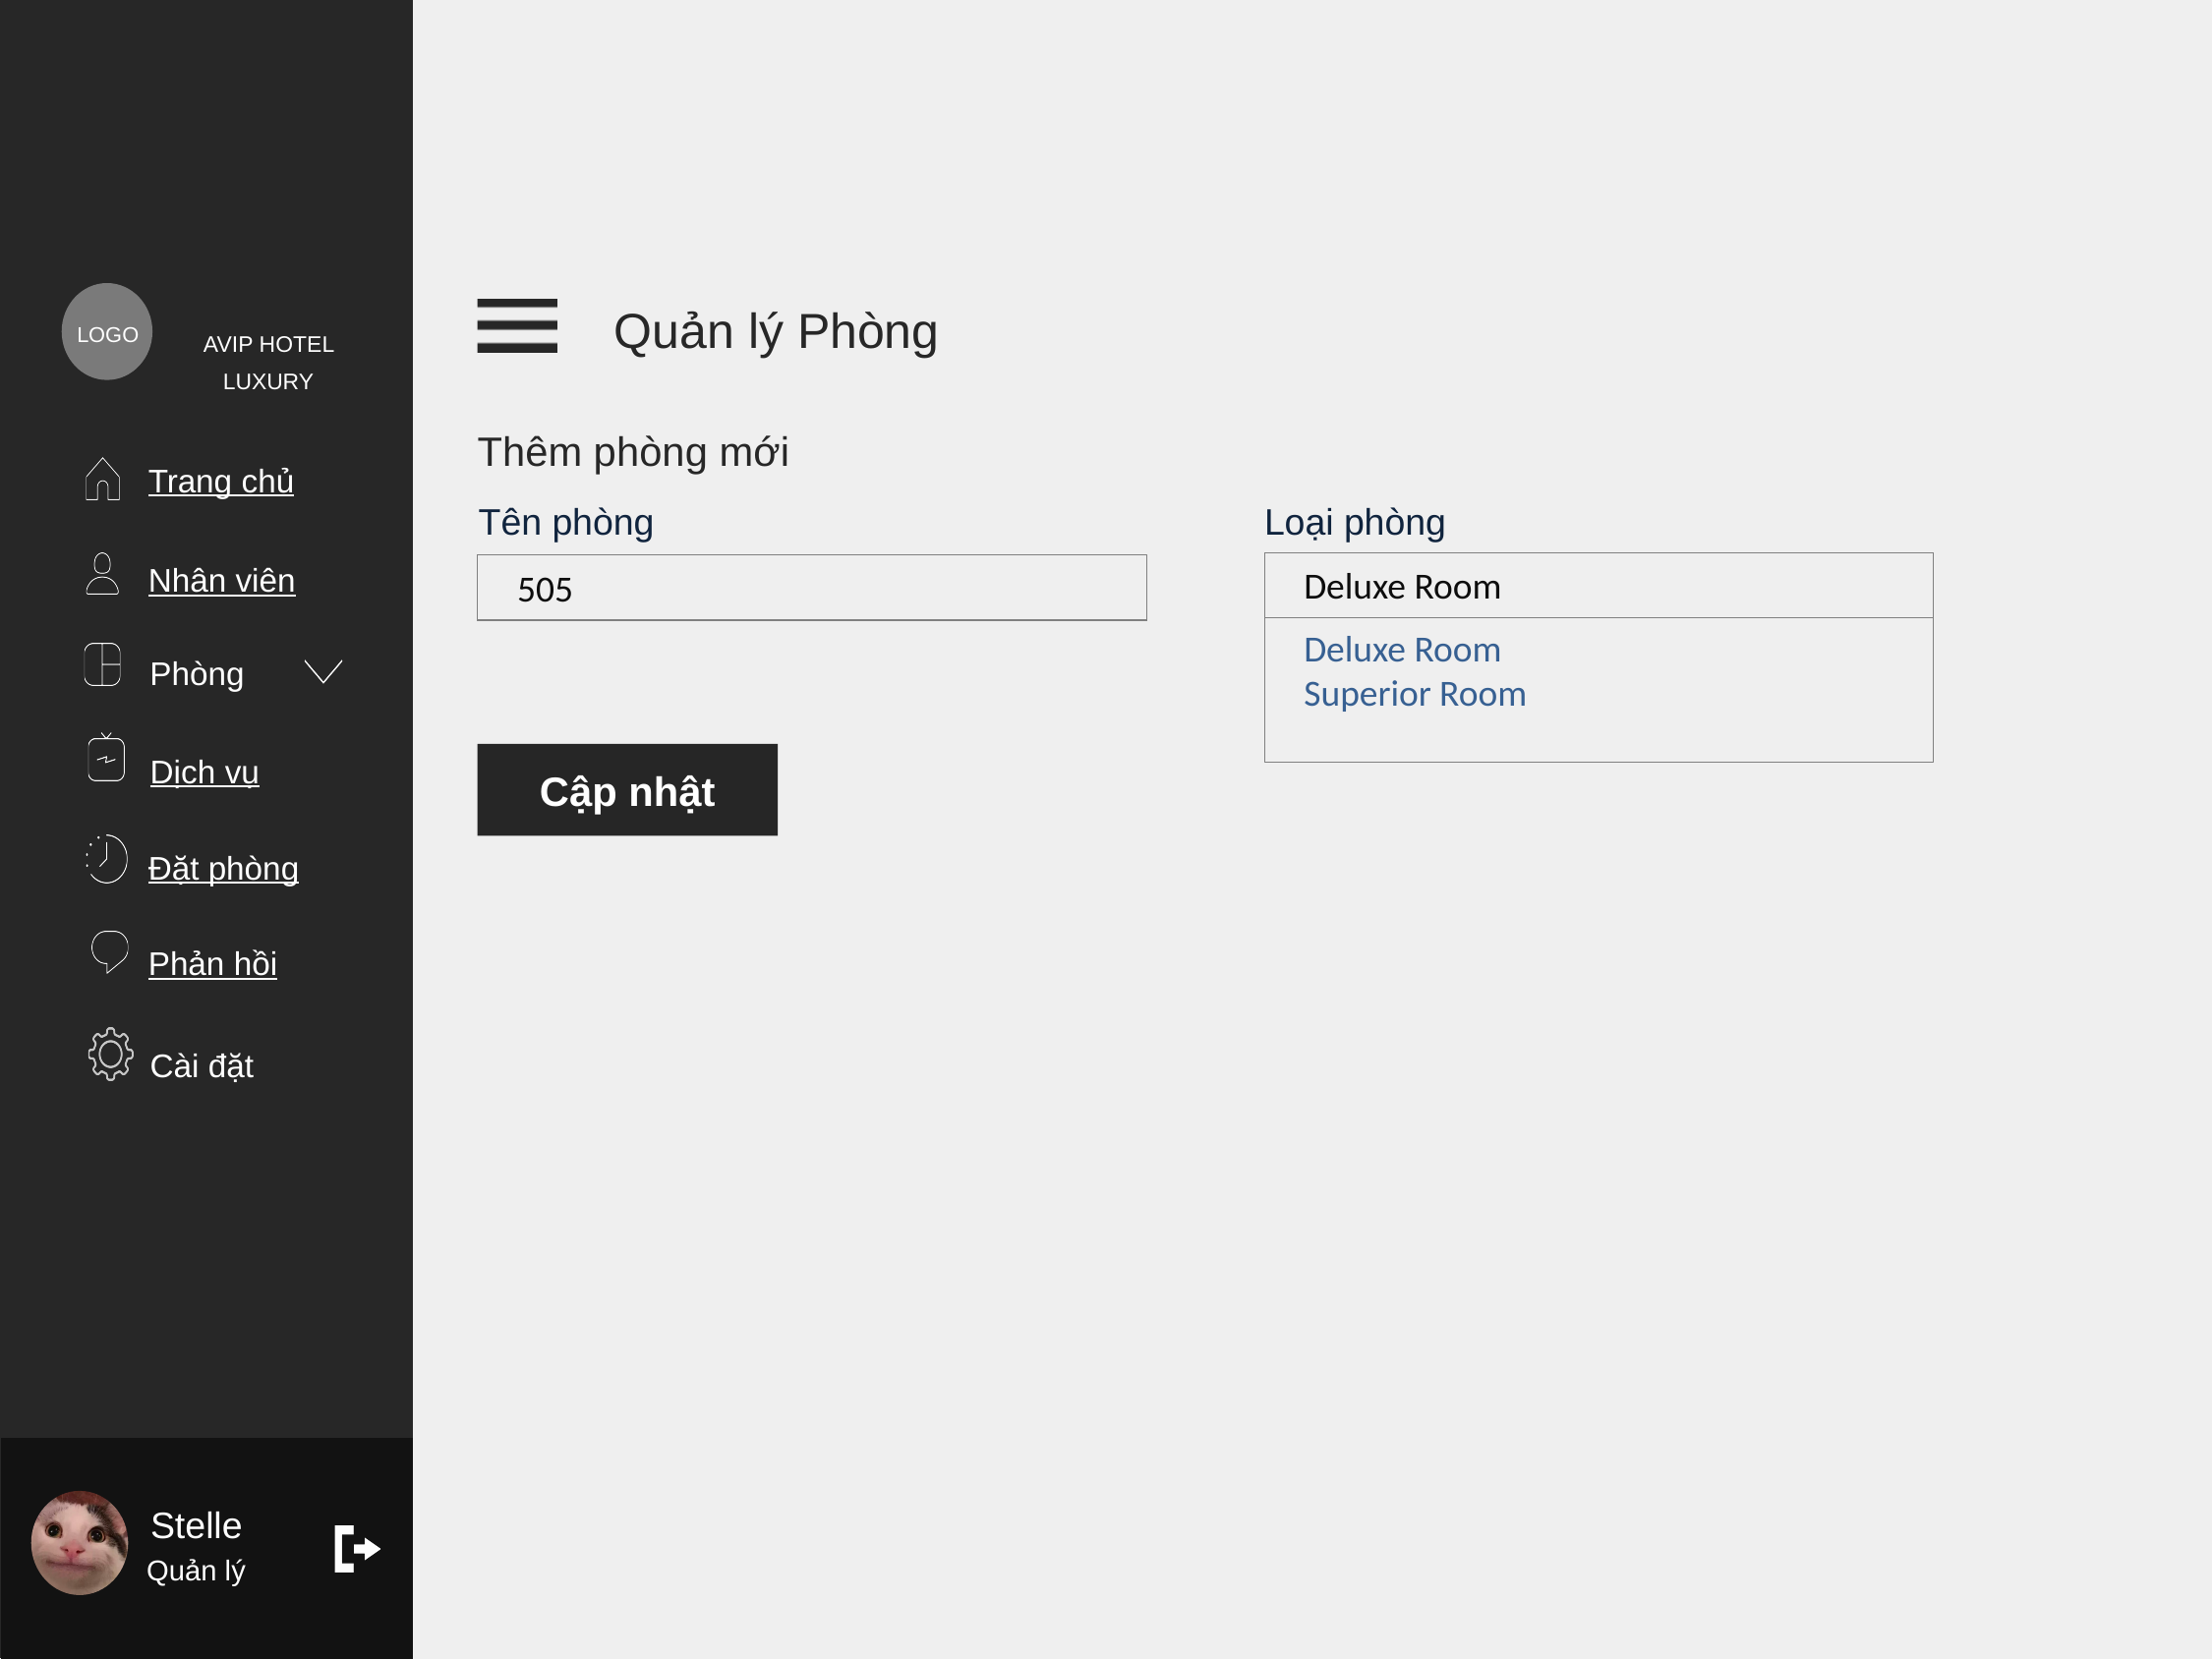

LOGO
Quản lý Phòng

AVIP HOTEL LUXURY
Thêm phòng mới
Trang chủ

Tên phòng
Loại phòng
Nhân viên
   Deluxe Room

   Chọn loại phòng
   Superior Room
   505
   405
   Tên phòng
   Deluxe Room
   Superior Room

Phòng

Loại phòng

Dịch vụ
Danh sách phòng
Cập nhật
Đặt phòng

Phản hồi

Cài đặt

Stelle

Quản lý